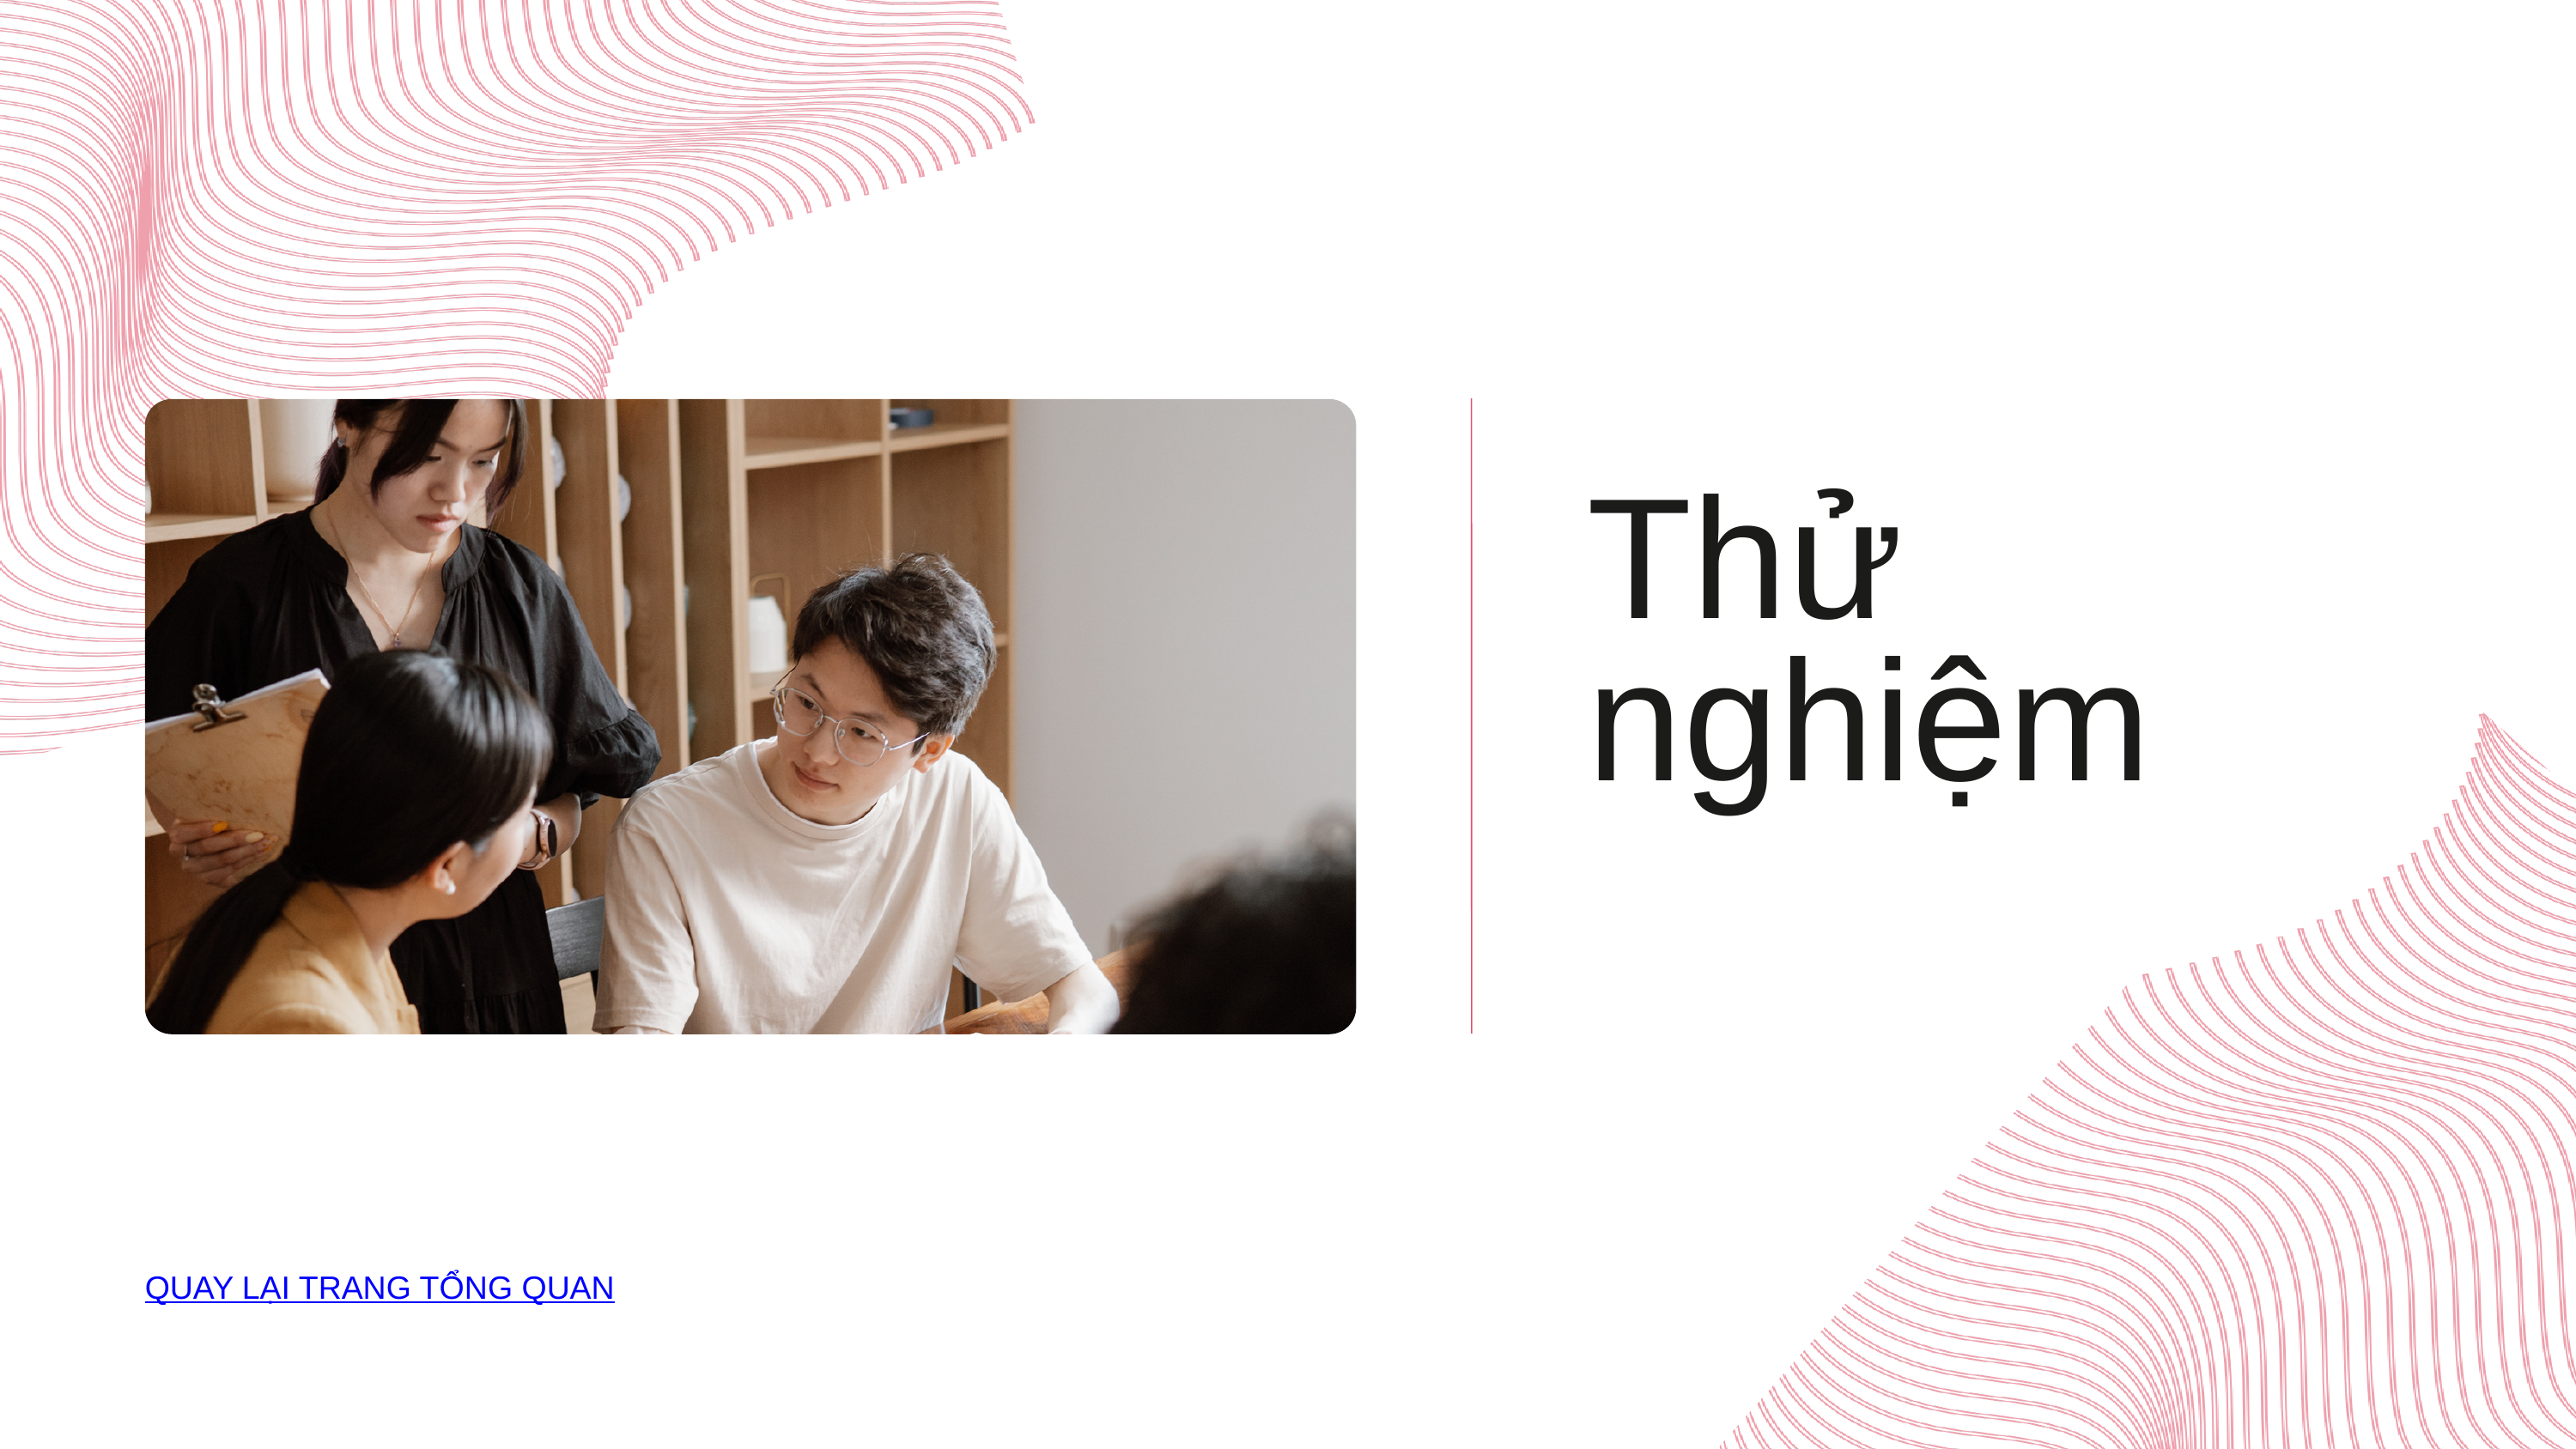

Thử nghiệm

QUAY LẠI TRANG TỔNG QUAN